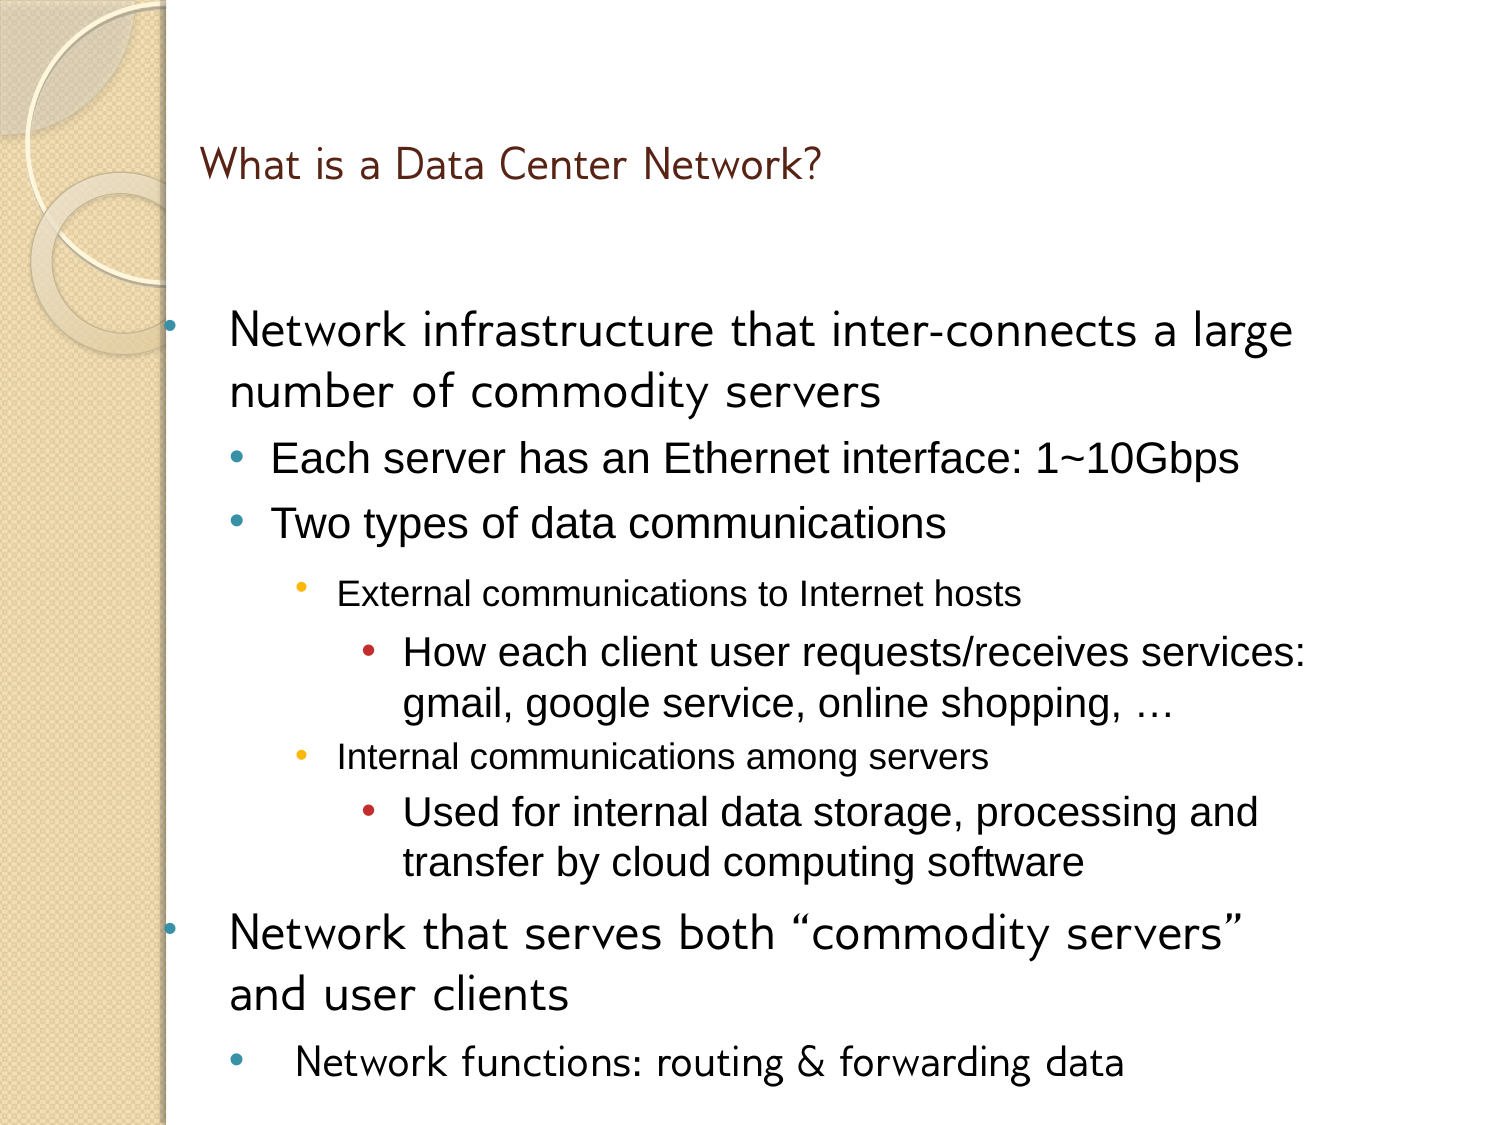

# What is a Data Center Network?
Network infrastructure that inter-connects a large number of commodity servers
Each server has an Ethernet interface: 1~10Gbps
Two types of data communications
External communications to Internet hosts
How each client user requests/receives services: gmail, google service, online shopping, …
Internal communications among servers
Used for internal data storage, processing and transfer by cloud computing software
Network that serves both “commodity servers” and user clients
Network functions: routing & forwarding data